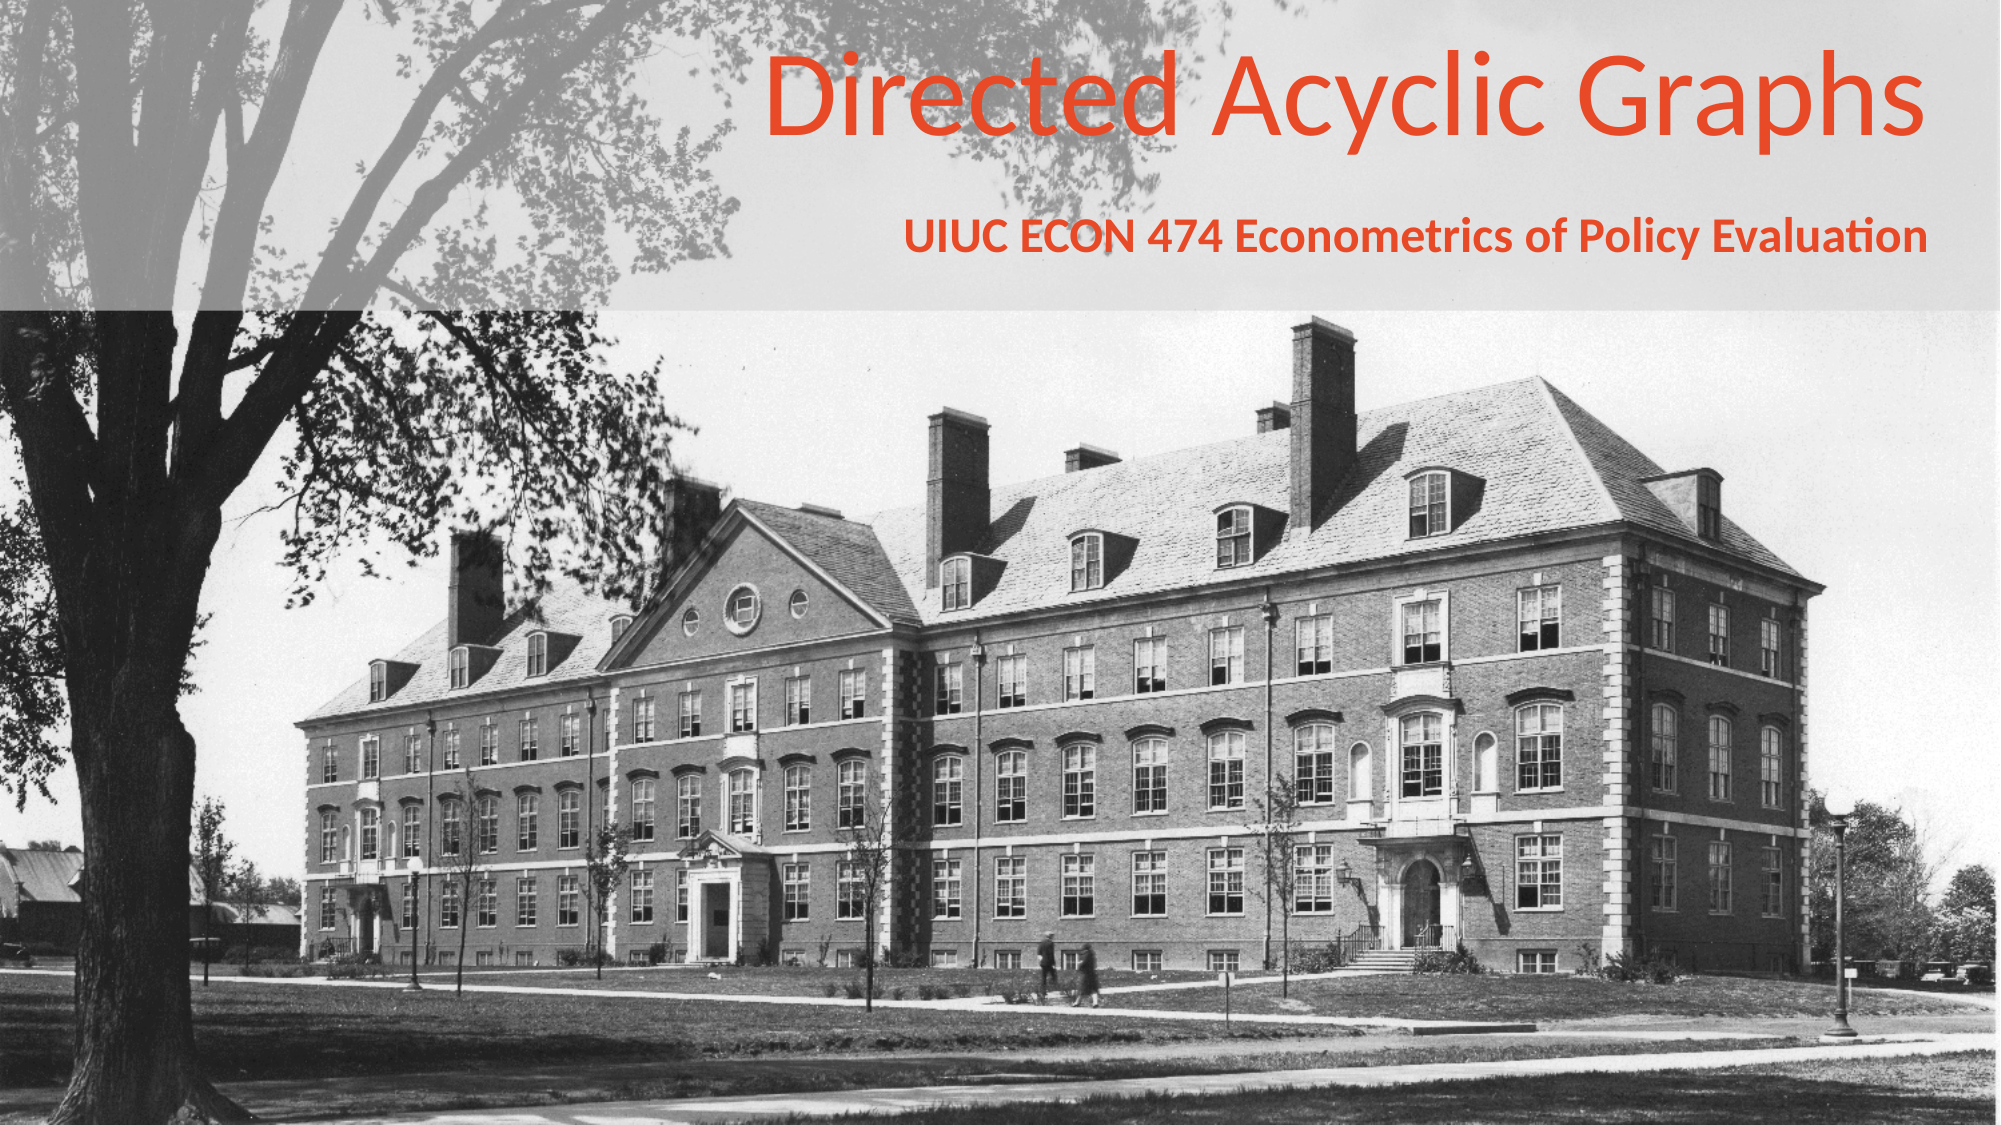

# Directed Acyclic Graphs
UIUC ECON 474 Econometrics of Policy Evaluation